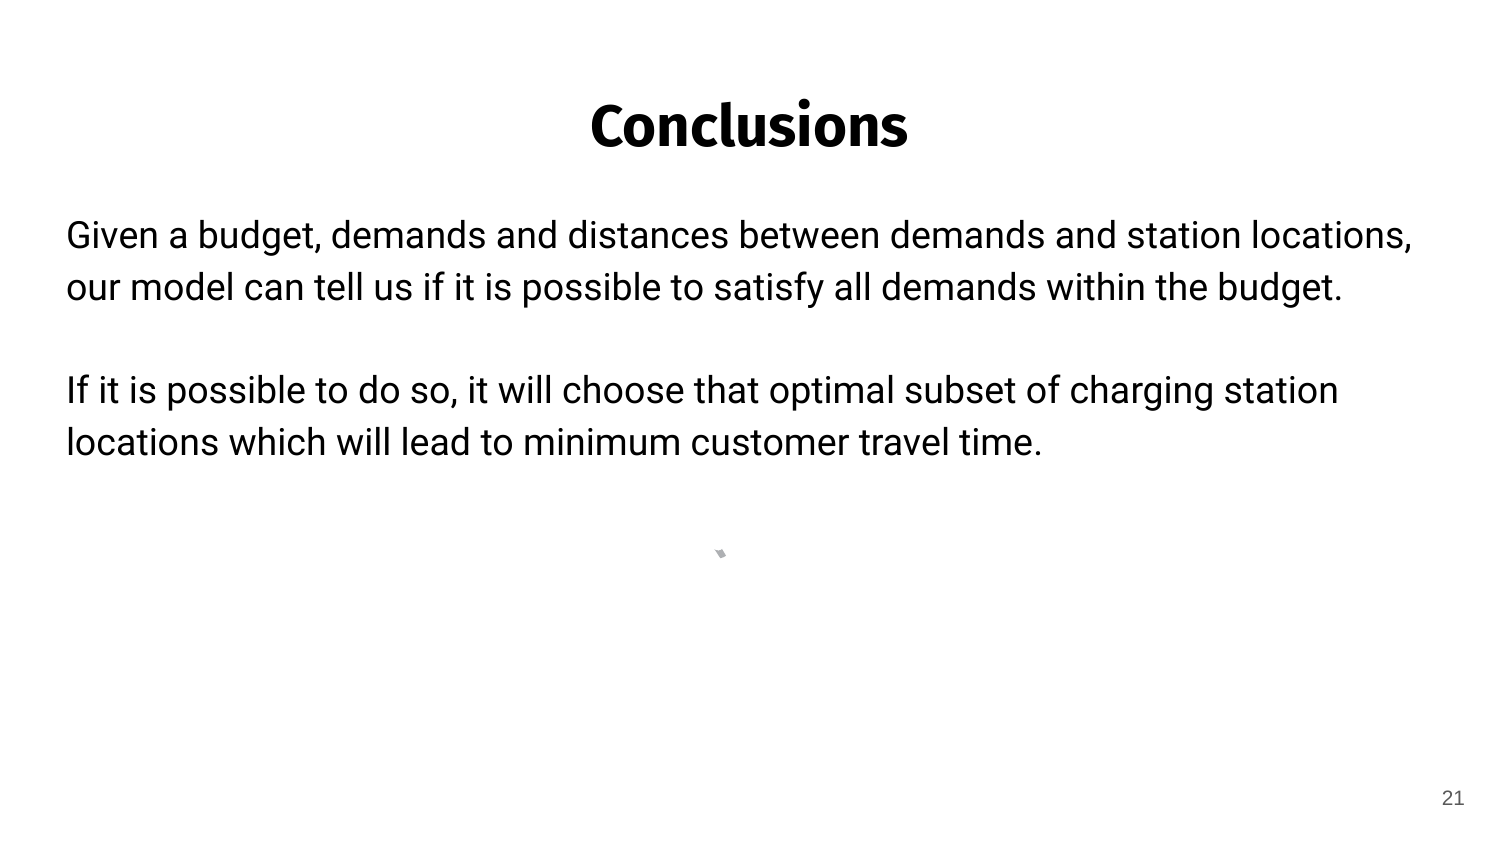

# Conclusions
Given a budget, demands and distances between demands and station locations, our model can tell us if it is possible to satisfy all demands within the budget.

If it is possible to do so, it will choose that optimal subset of charging station locations which will lead to minimum customer travel time.

21